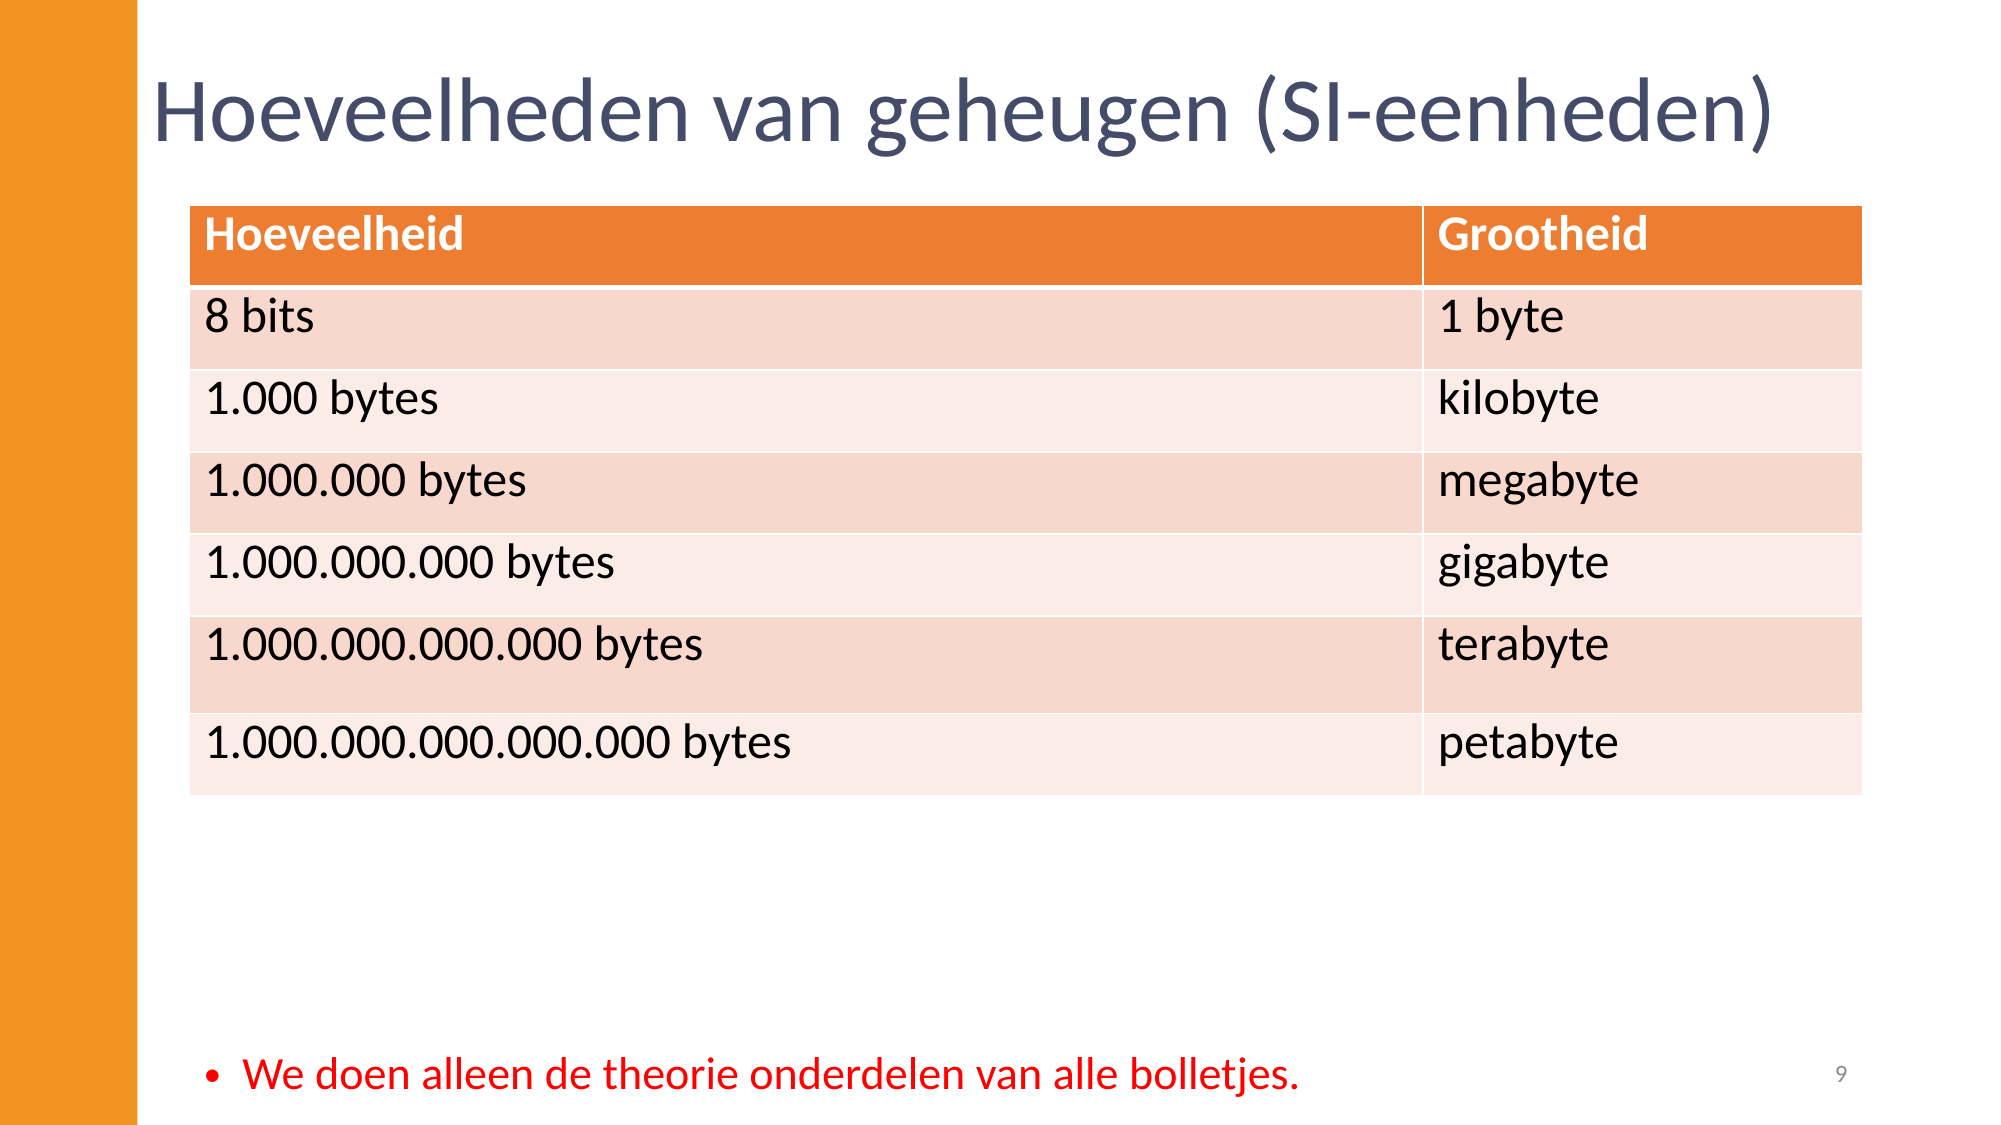

# Hoeveelheden van geheugen (SI-eenheden)
| Hoeveelheid | Grootheid |
| --- | --- |
| 8 bits | 1 byte |
| 1.000 bytes | kilobyte |
| 1.000.000 bytes | megabyte |
| 1.000.000.000 bytes | gigabyte |
| 1.000.000.000.000 bytes | terabyte |
| 1.000.000.000.000.000 bytes | petabyte |

9
We doen alleen de theorie onderdelen van alle bolletjes.